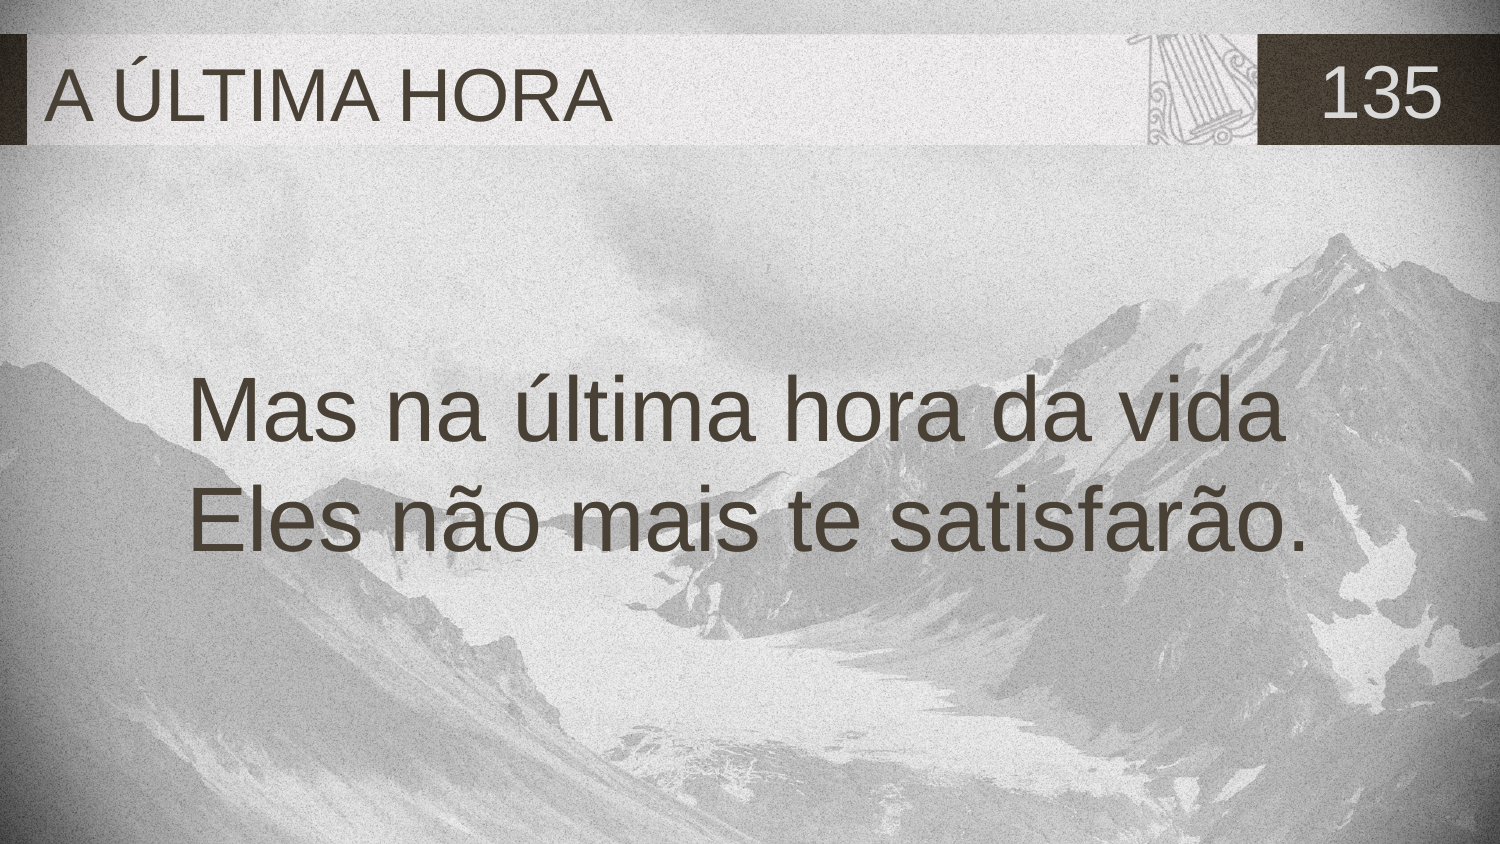

# A ÚLTIMA HORA
135
Mas na última hora da vida
Eles não mais te satisfarão.